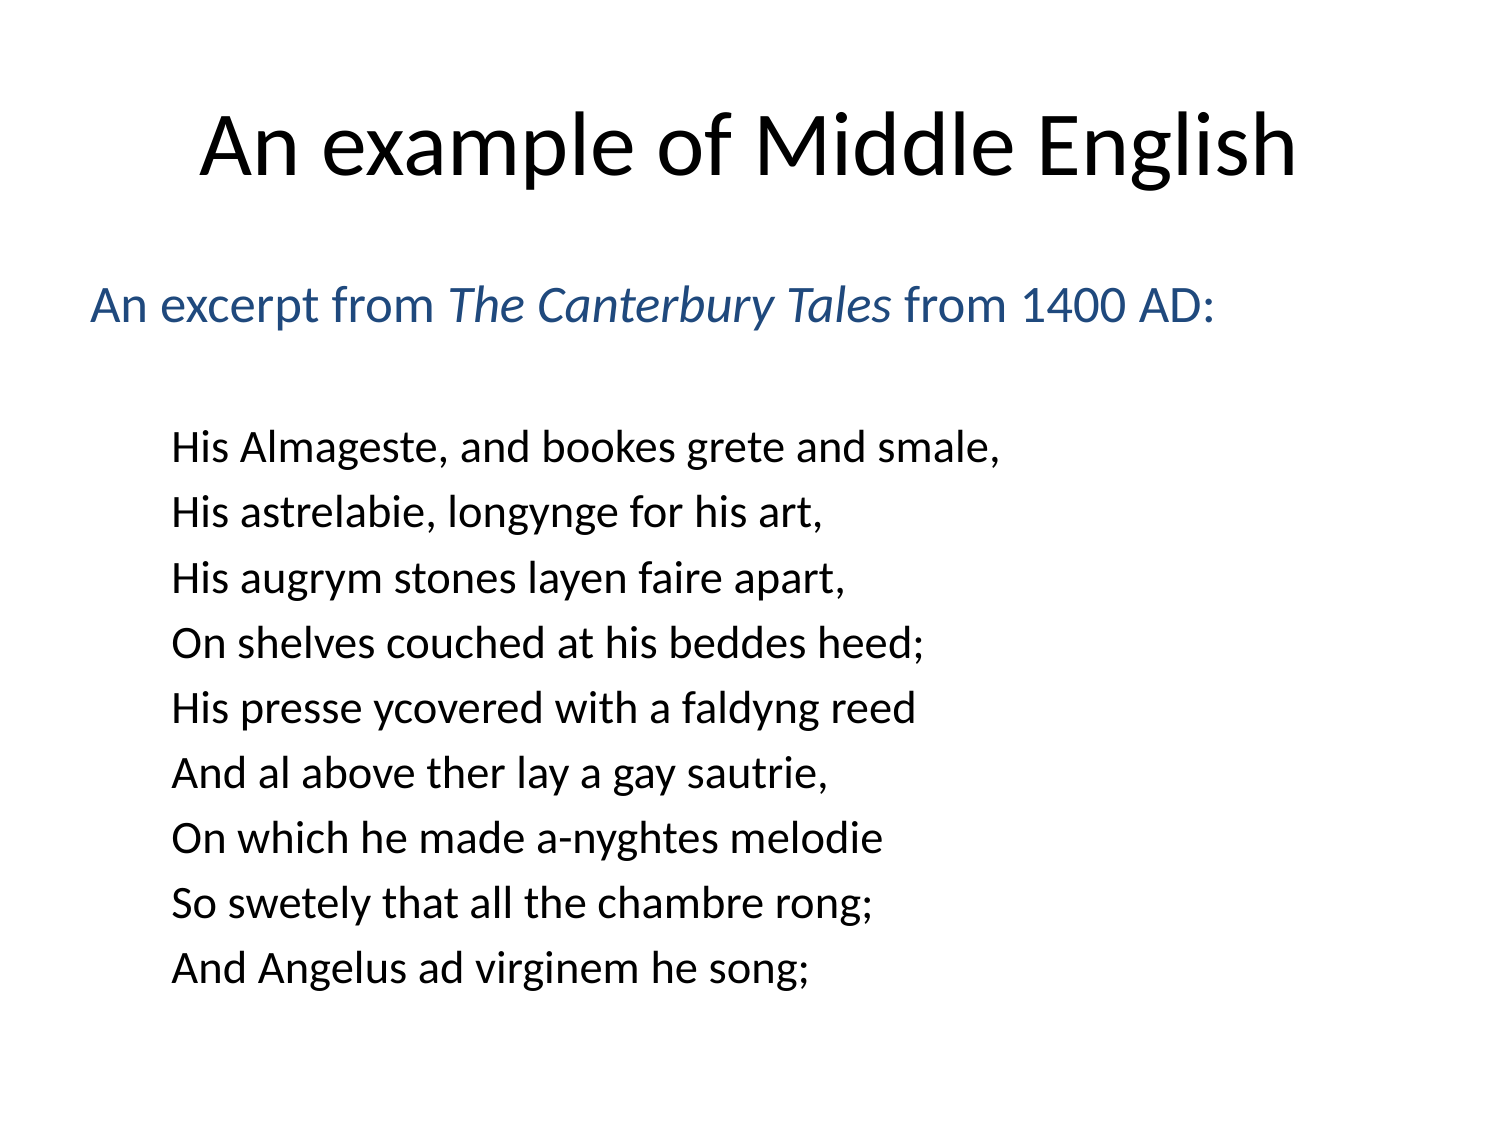

# An example of Middle English
An excerpt from The Canterbury Tales from 1400 ad:

His Almageste, and bookes grete and smale,
His astrelabie, longynge for his art,
His augrym stones layen faire apart,
On shelves couched at his beddes heed;
His presse ycovered with a faldyng reed
And al above ther lay a gay sautrie,
On which he made a-nyghtes melodie
So swetely that all the chambre rong;
And Angelus ad virginem he song;